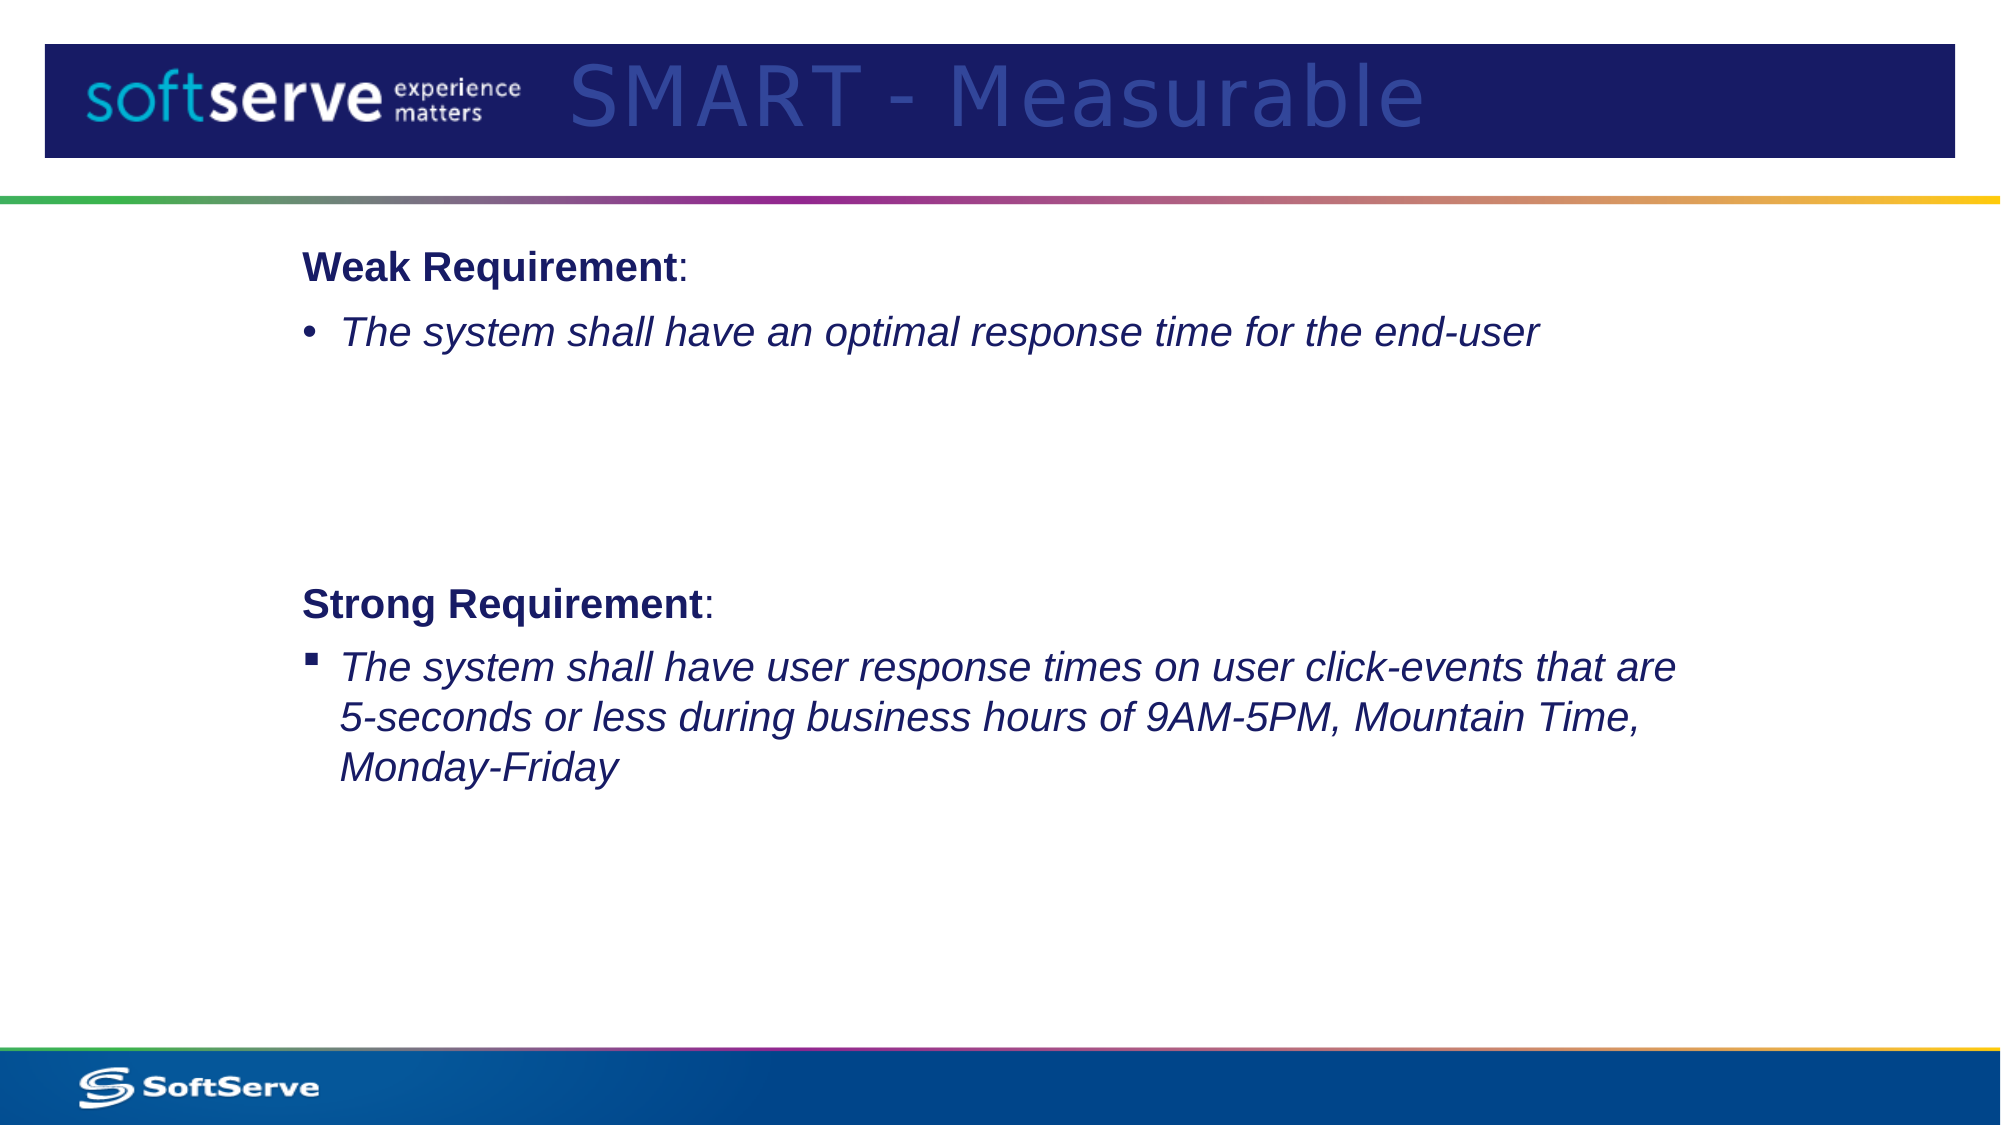

# SMART - Measurable
Weak Requirement:
The system shall have an optimal response time for the end-user

Strong Requirement:
The system shall have user response times on user click-events that are 5-seconds or less during business hours of 9AM-5PM, Mountain Time, Monday-Friday